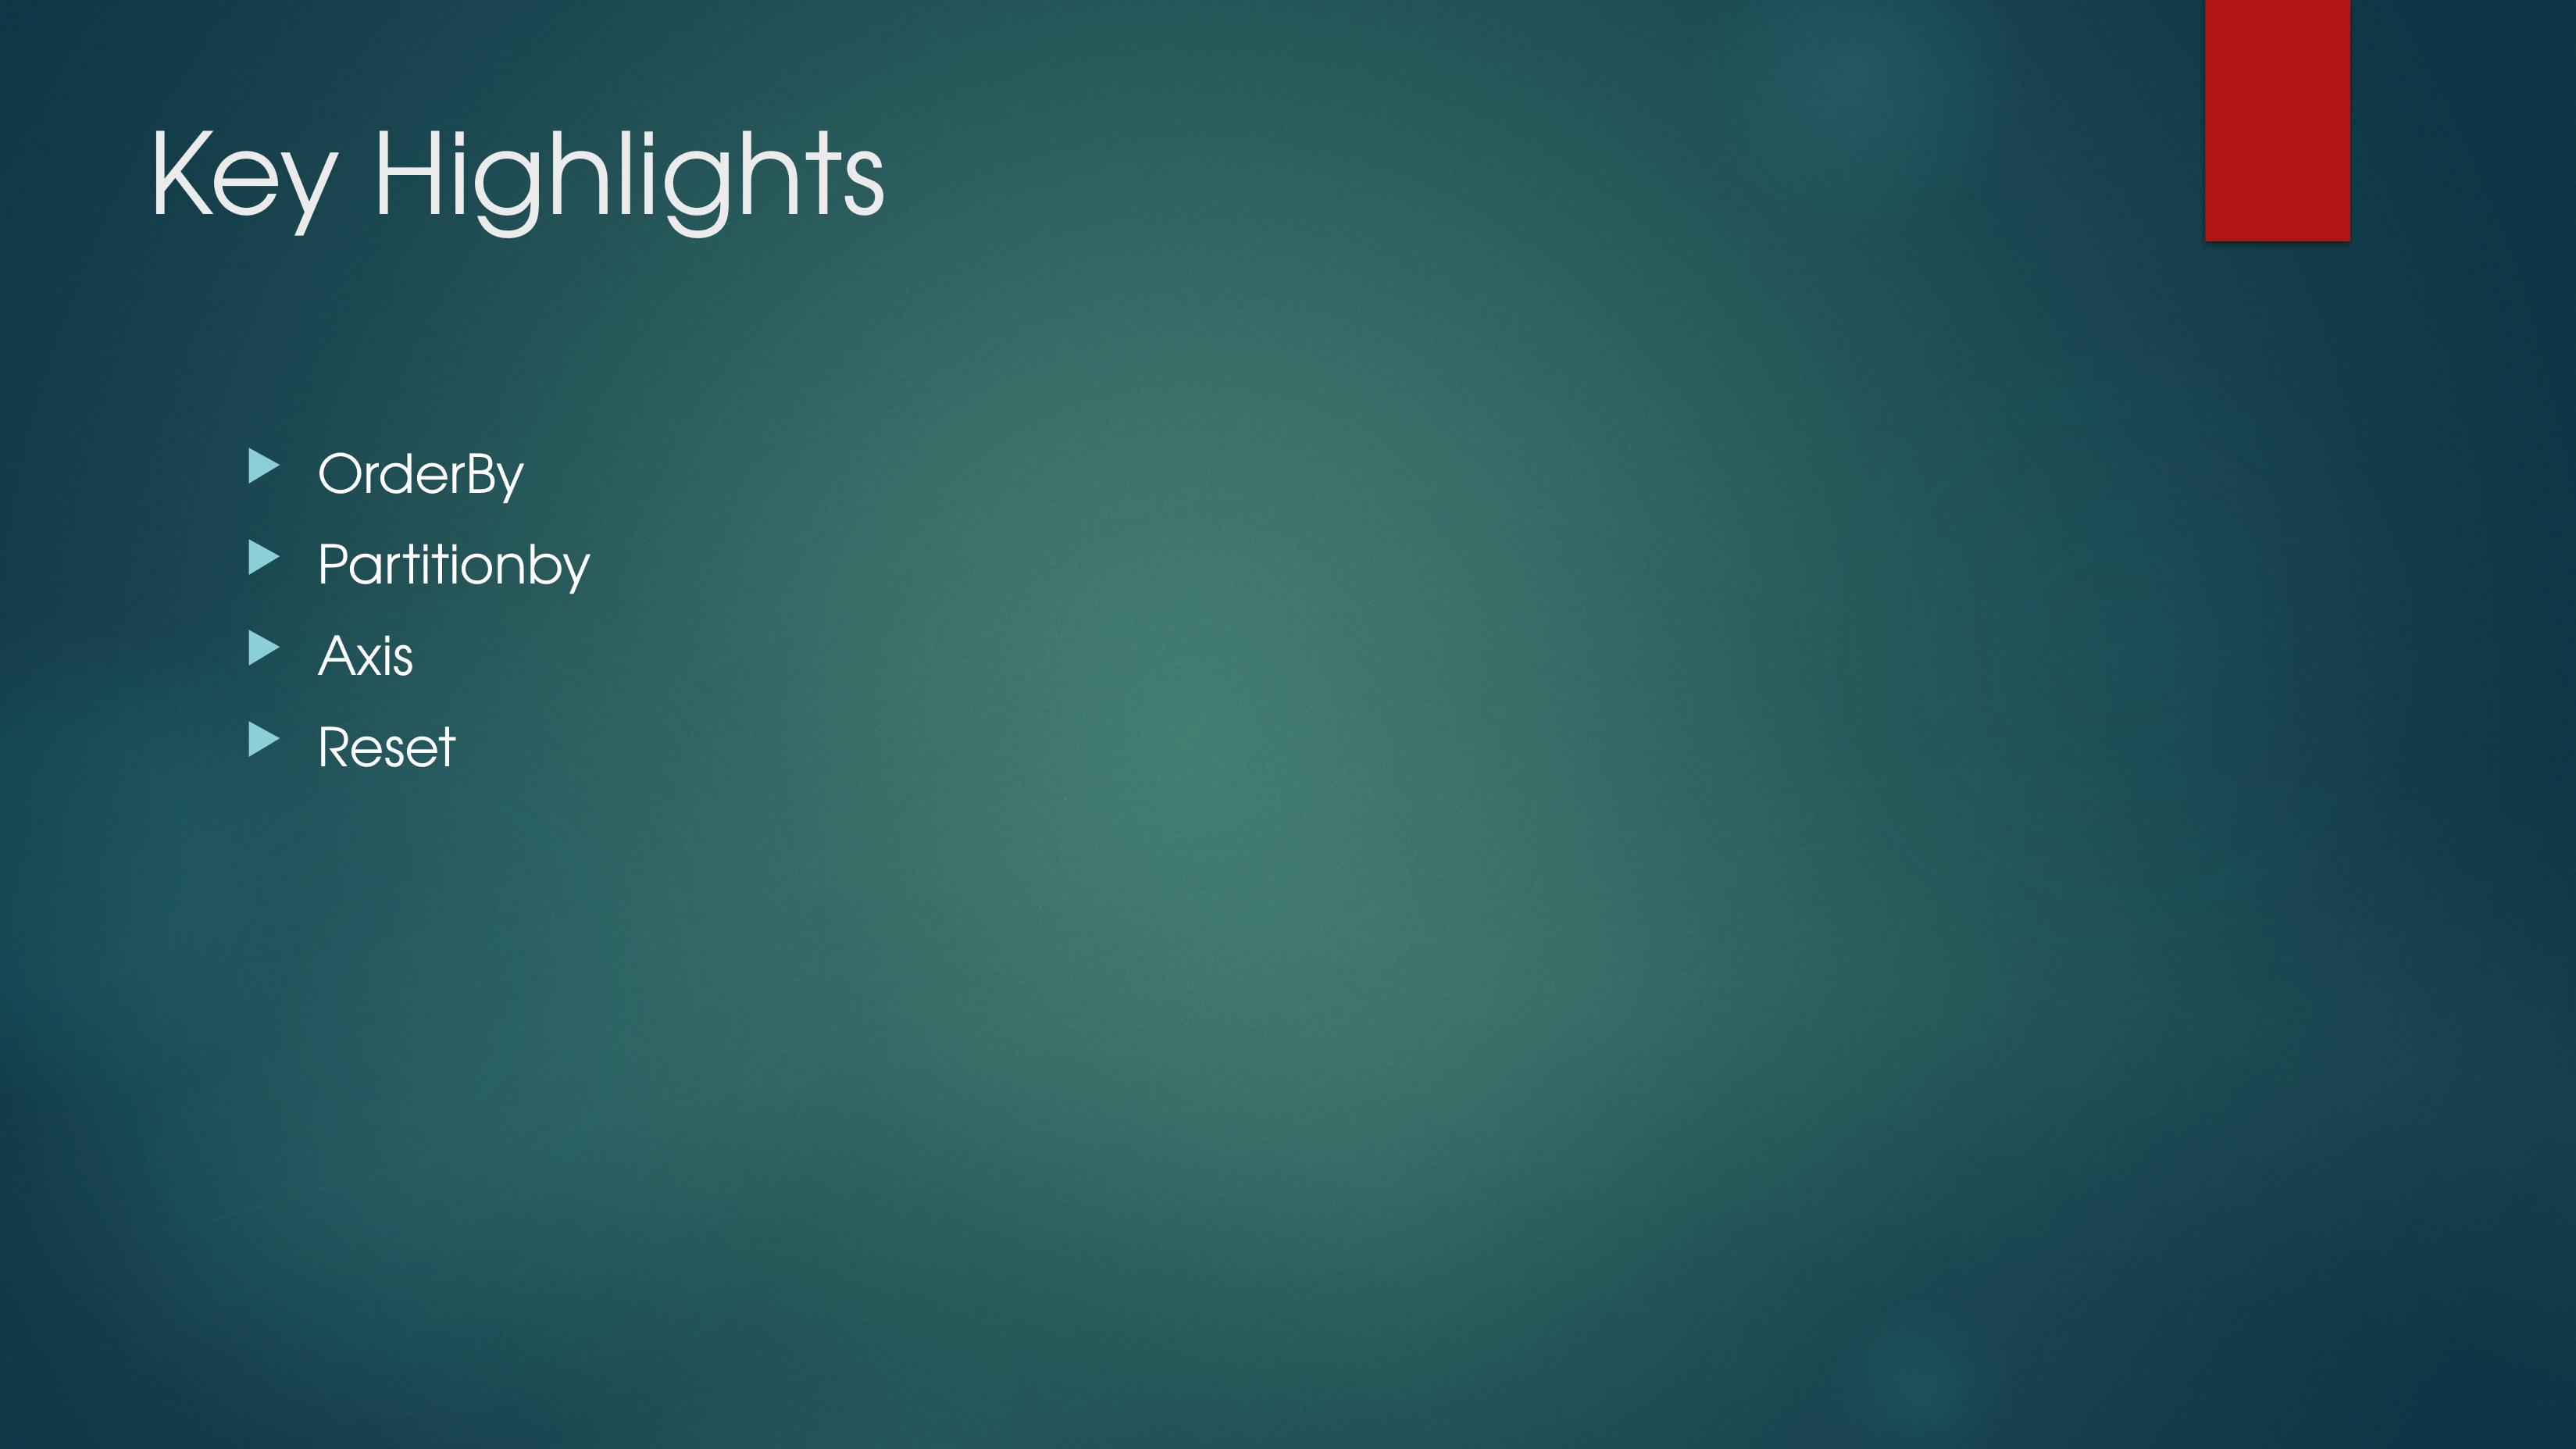

# Key Highlights
OrderBy
Partitionby
Axis
Reset